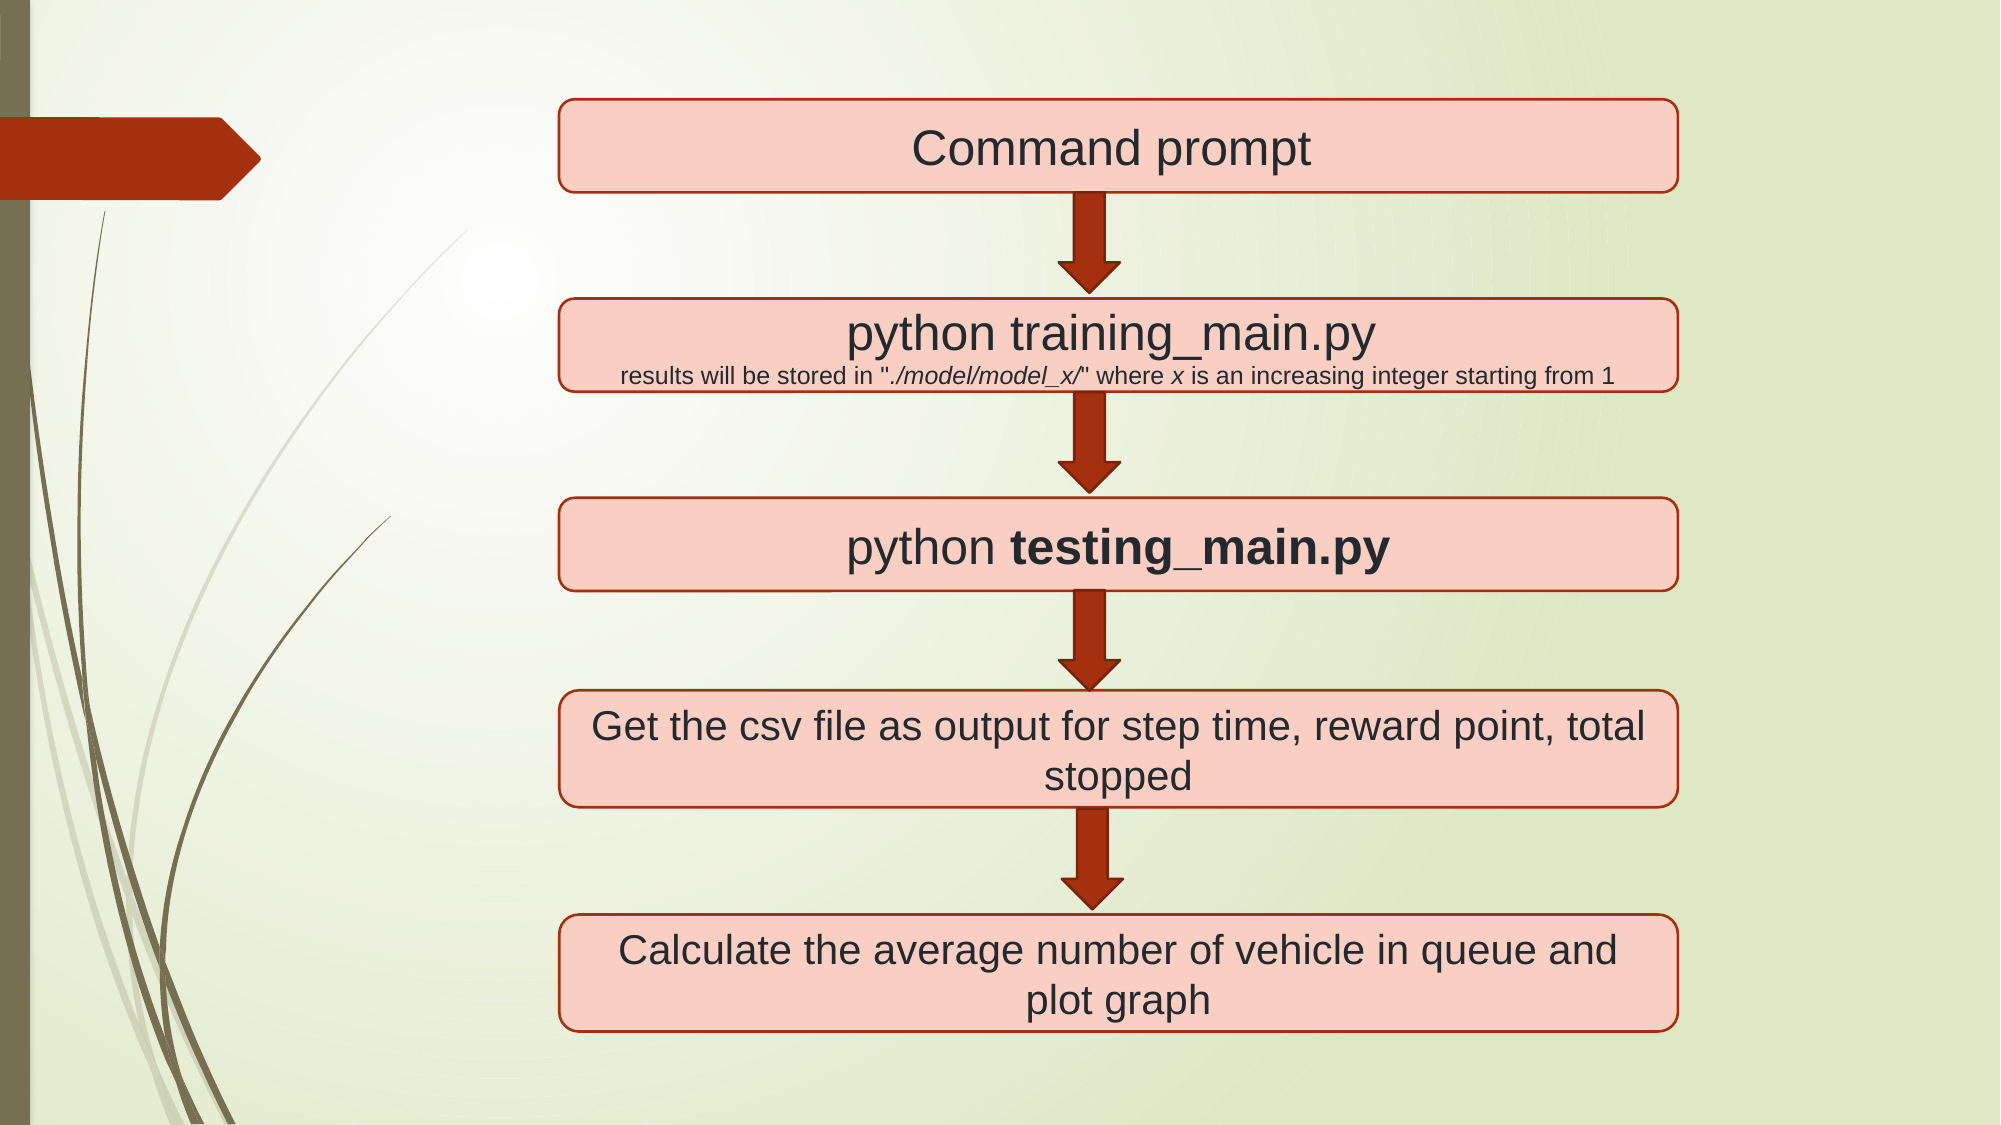

Command prompt

python training_main.py
results will be stored in "./model/model_x/" where x is an increasing integer starting from 1

python testing_main.py

Get the csv file as output for step time, reward point, total stopped

Calculate the average number of vehicle in queue and plot graph